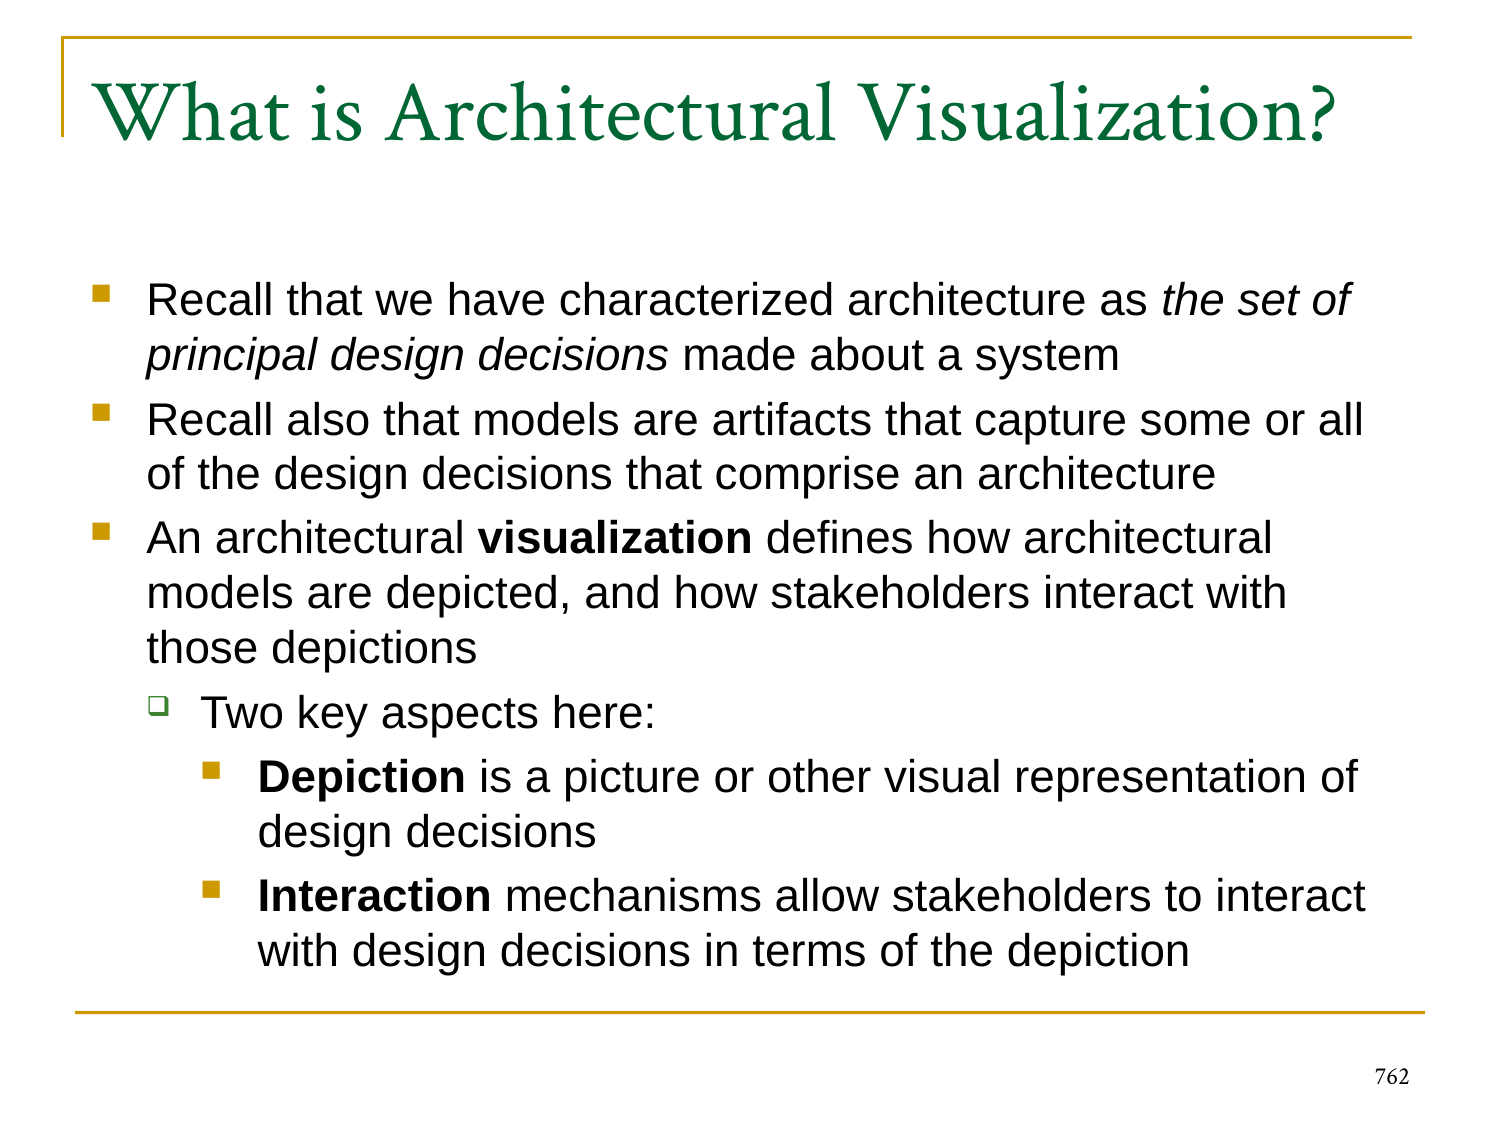

# What is Architectural Visualization?
Recall that we have characterized architecture as the set of principal design decisions made about a system
Recall also that models are artifacts that capture some or all of the design decisions that comprise an architecture
An architectural visualization defines how architectural models are depicted, and how stakeholders interact with those depictions
Two key aspects here:
Depiction is a picture or other visual representation of design decisions
Interaction mechanisms allow stakeholders to interact with design decisions in terms of the depiction
762